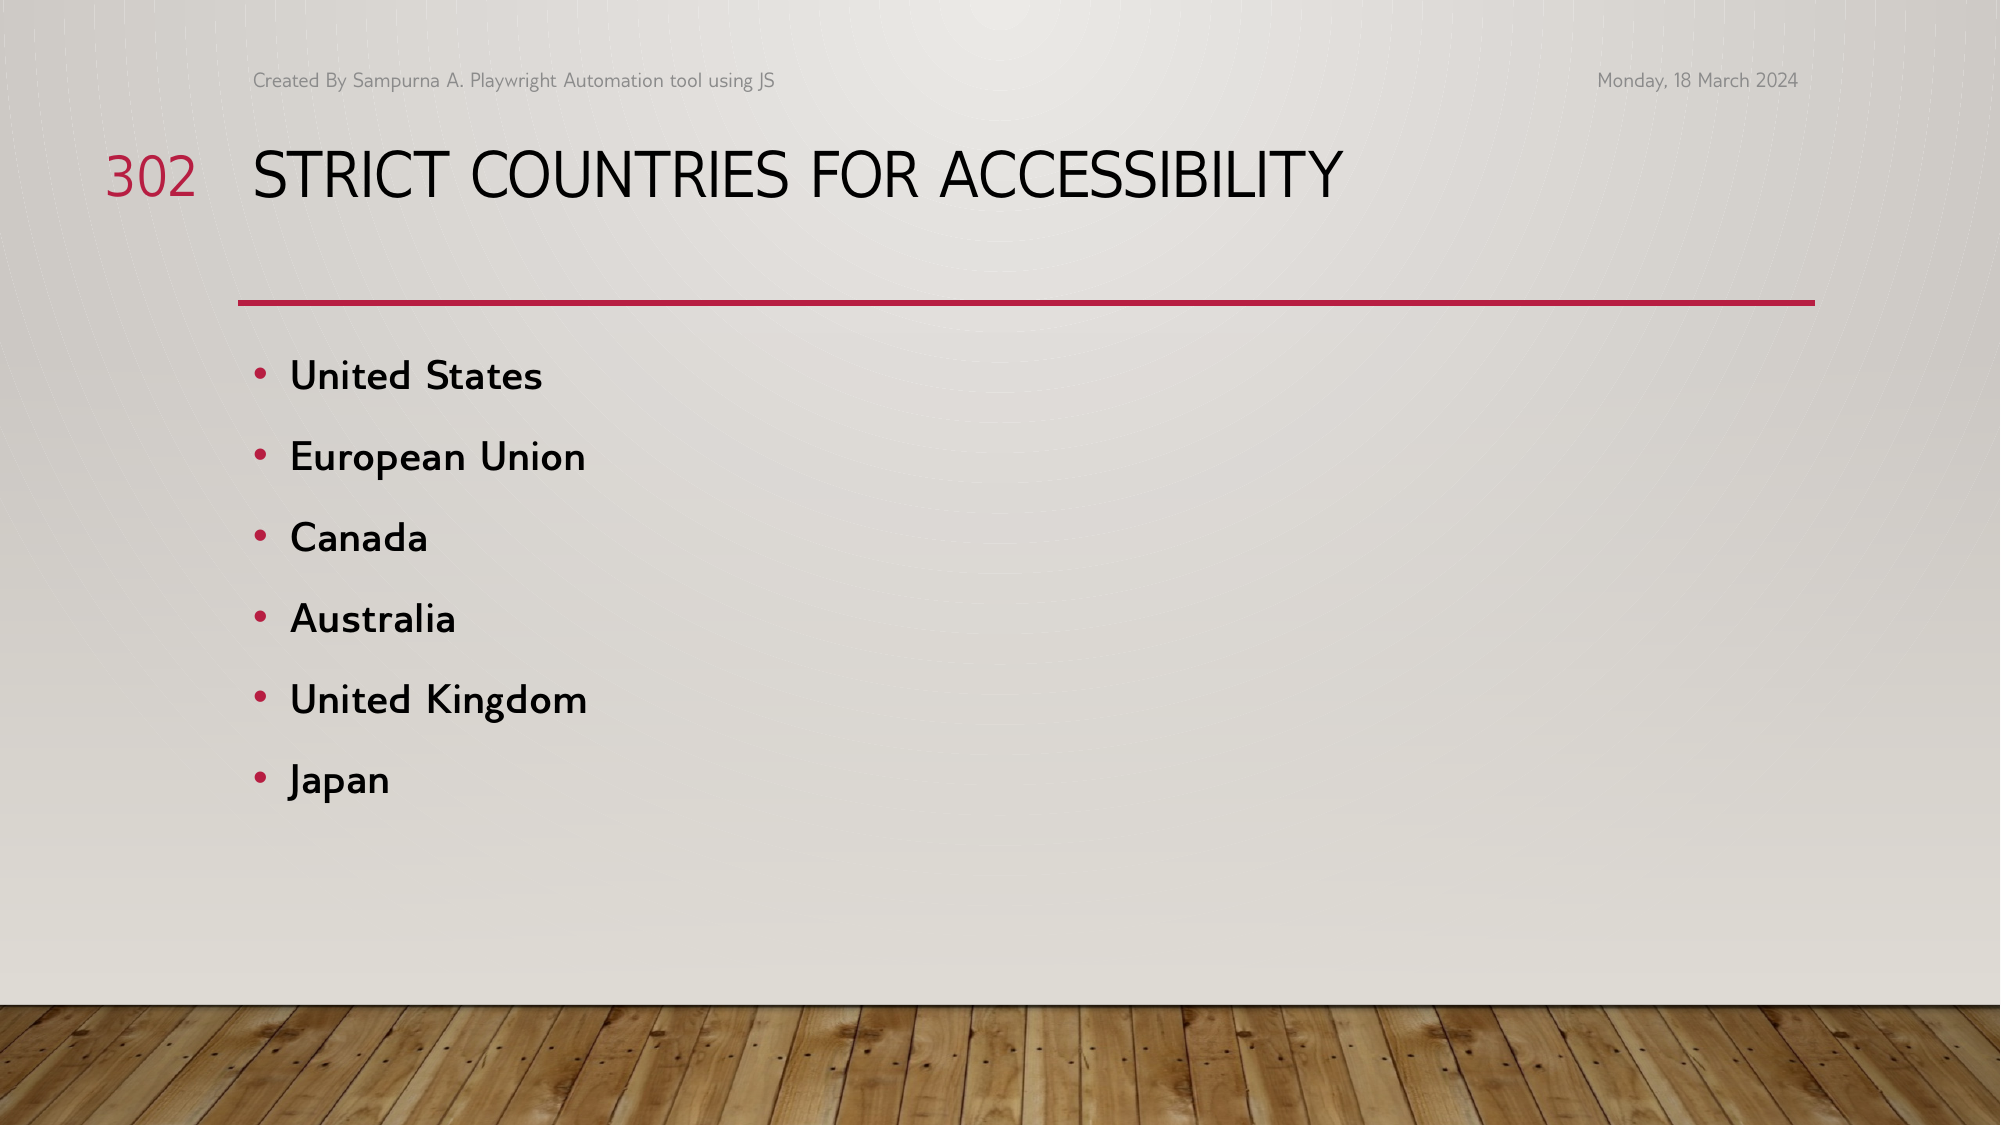

Created By Sampurna A. Playwright Automation tool using JS
Monday, 18 March 2024
302
# Strict Countries for Accessibility
United States
European Union
Canada
Australia
United Kingdom
Japan